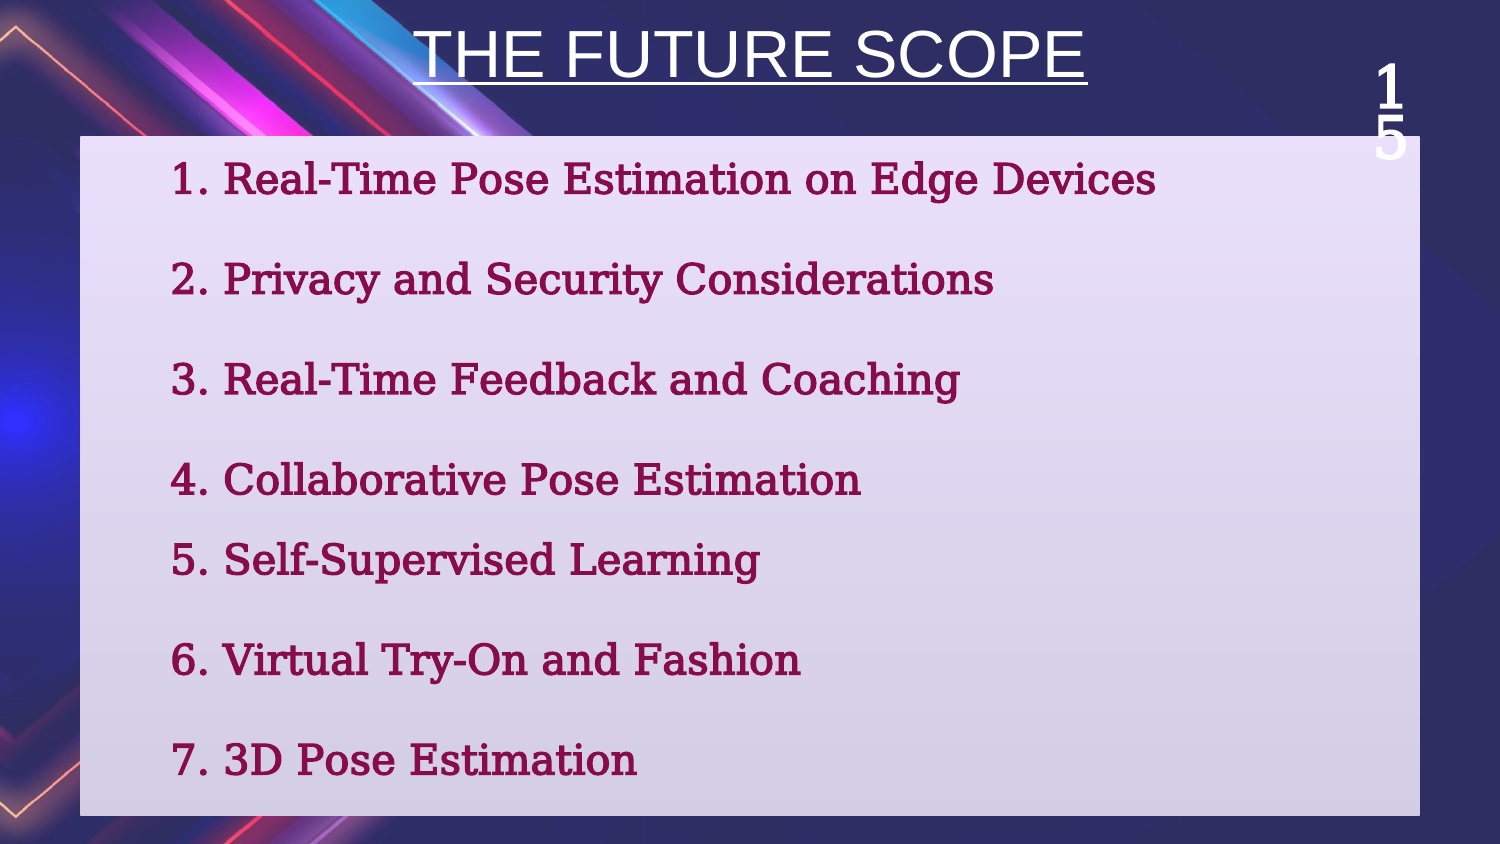

15
THE FUTURE SCOPE
1. Real-Time Pose Estimation on Edge Devices

2. Privacy and Security Considerations

3. Real-Time Feedback and Coaching

4. Collaborative Pose Estimation

5. Self-Supervised Learning

6. Virtual Try-On and Fashion

7. 3D Pose Estimation